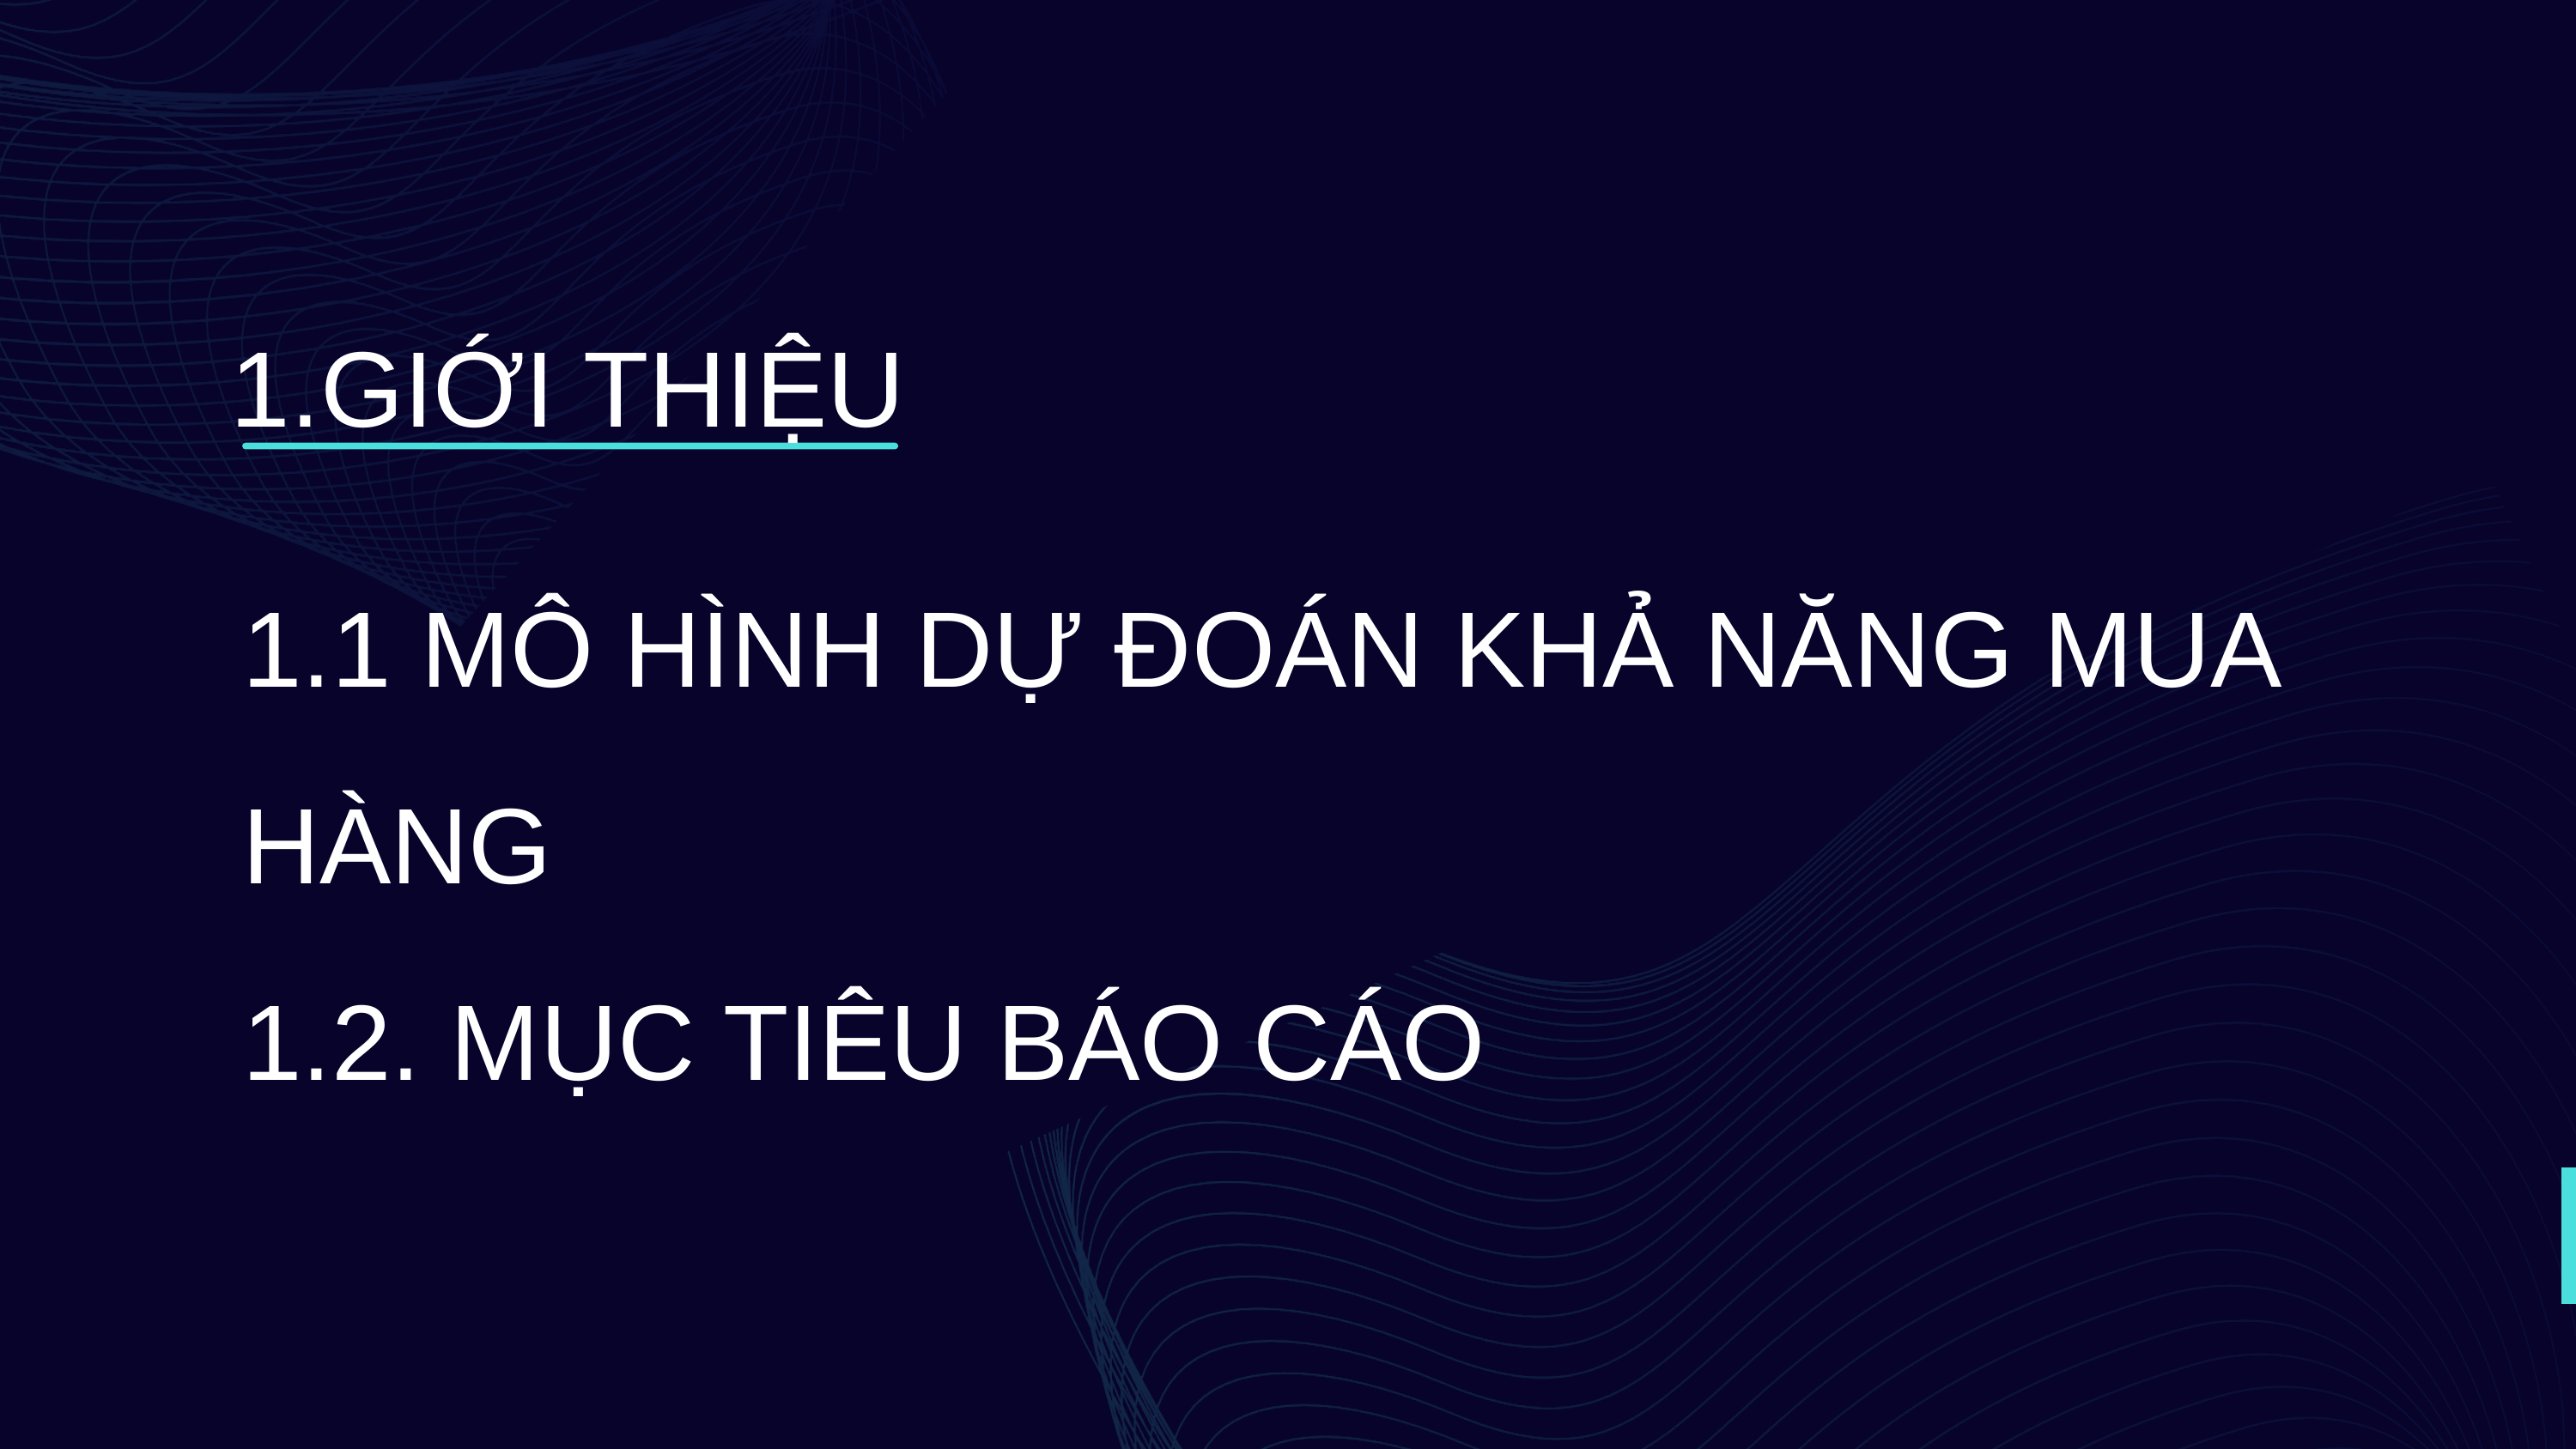

1.GIỚI THIỆU

1.1 MÔ HÌNH DỰ ĐOÁN KHẢ NĂNG MUA HÀNG
1.2. MỤC TIÊU BÁO CÁO